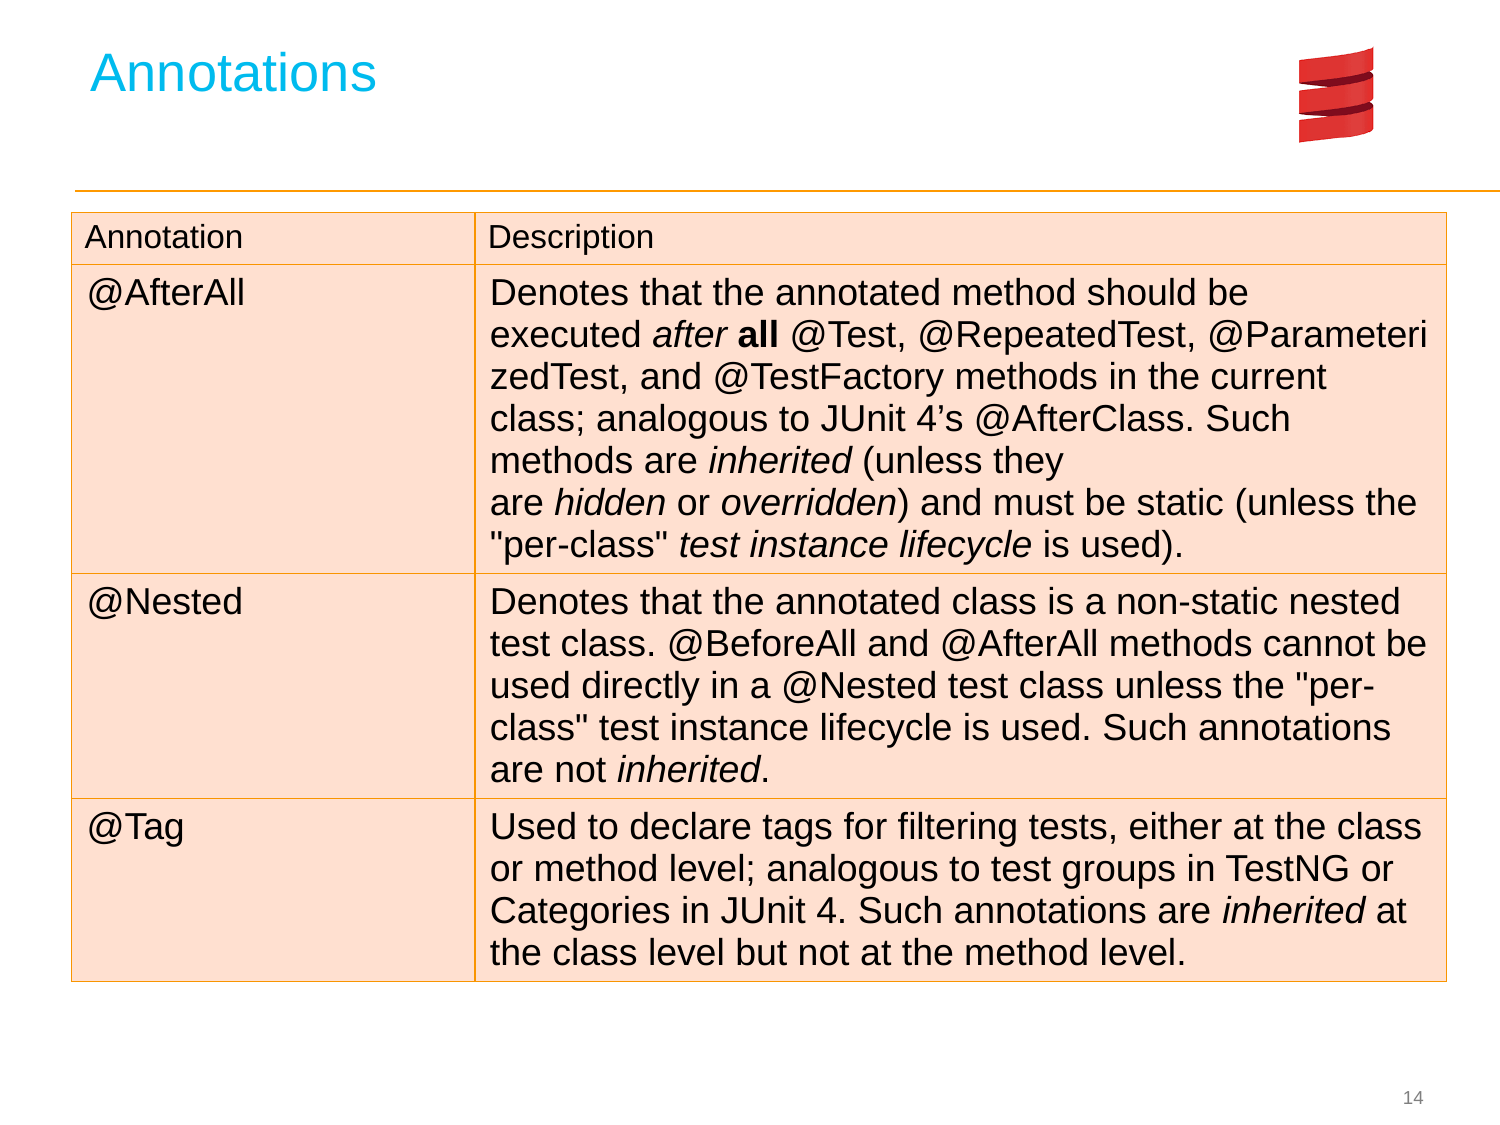

# Annotations
| Annotation | Description |
| --- | --- |
| @AfterAll | Denotes that the annotated method should be executed after all @Test, @RepeatedTest, @ParameterizedTest, and @TestFactory methods in the current class; analogous to JUnit 4’s @AfterClass. Such methods are inherited (unless they are hidden or overridden) and must be static (unless the "per-class" test instance lifecycle is used). |
| @Nested | Denotes that the annotated class is a non-static nested test class. @BeforeAll and @AfterAll methods cannot be used directly in a @Nested test class unless the "per-class" test instance lifecycle is used. Such annotations are not inherited. |
| @Tag | Used to declare tags for filtering tests, either at the class or method level; analogous to test groups in TestNG or Categories in JUnit 4. Such annotations are inherited at the class level but not at the method level. |